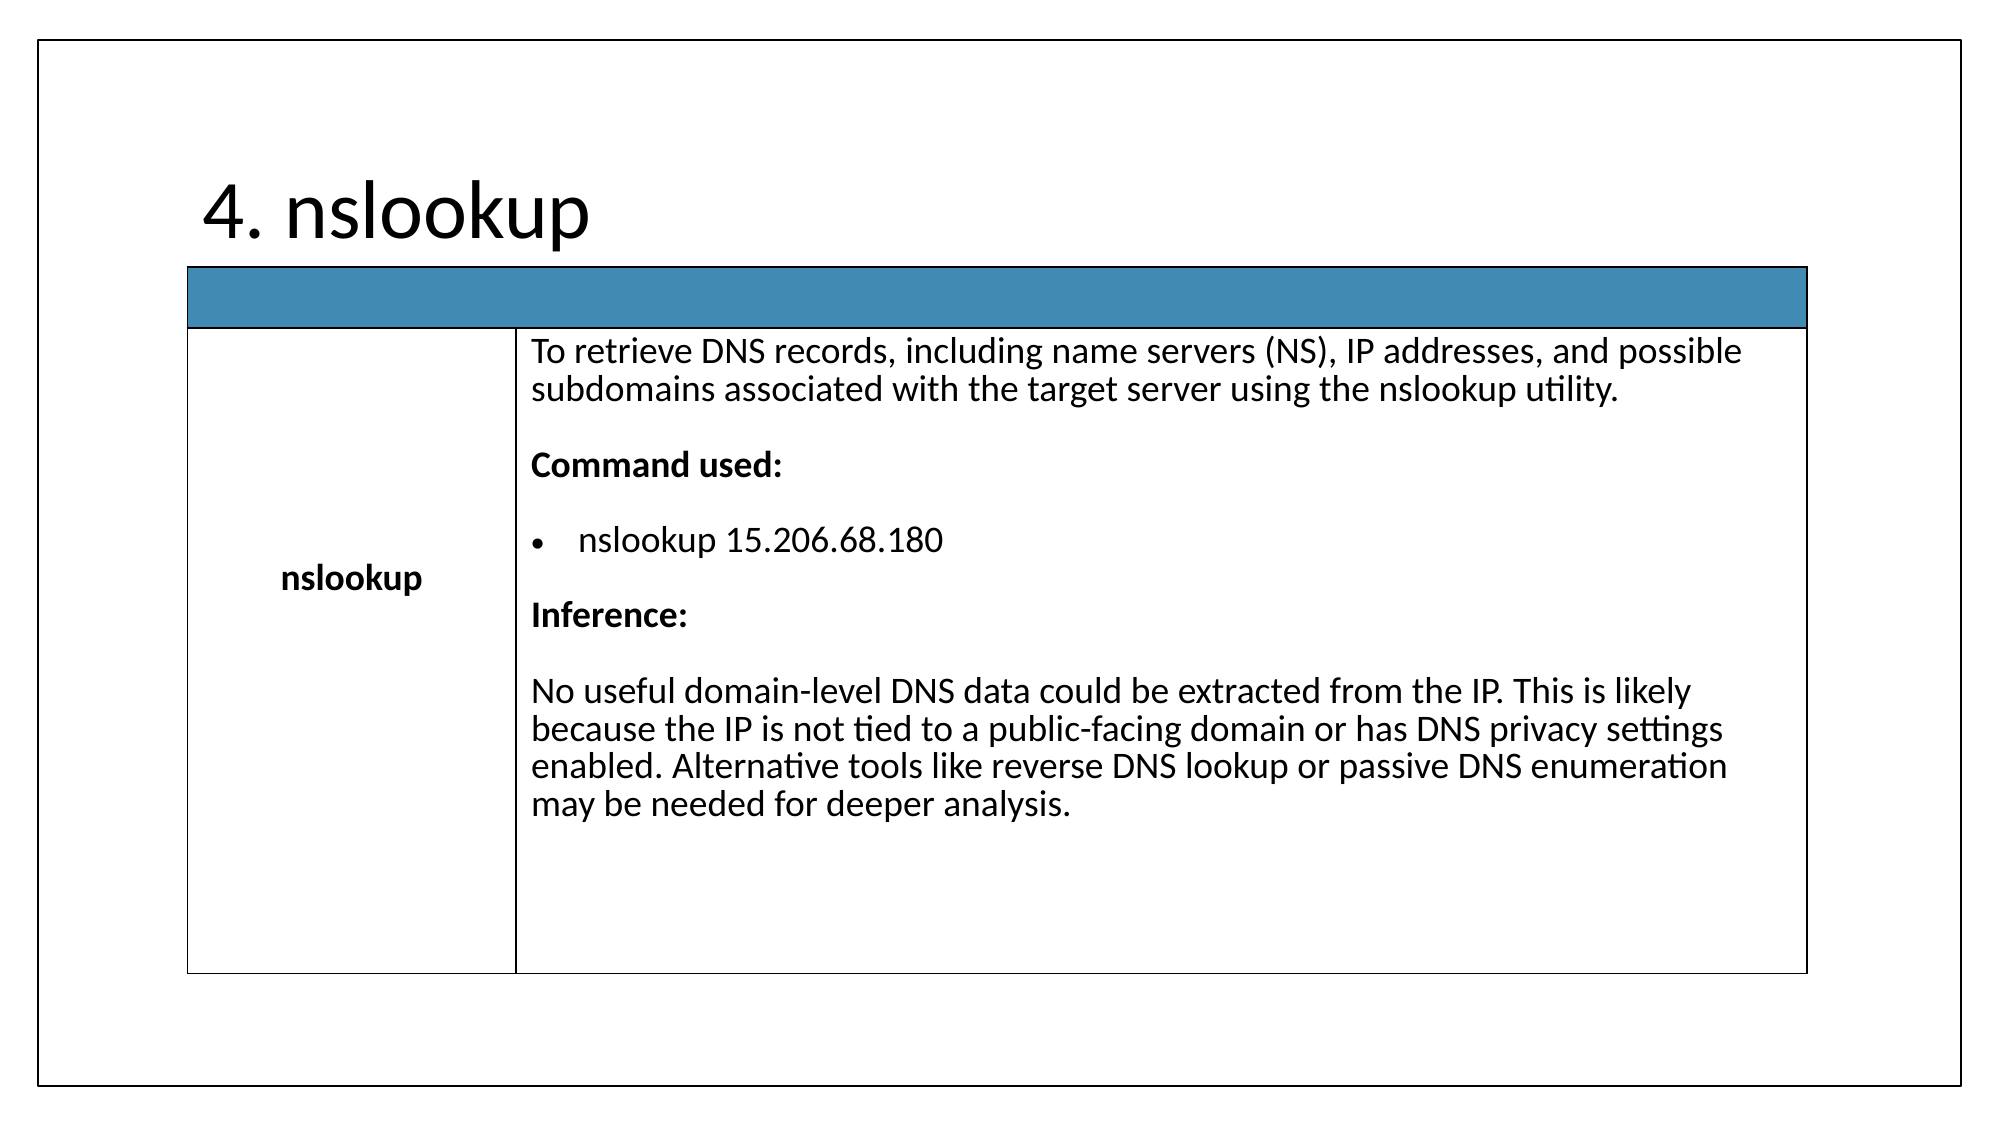

# 4. nslookup
|  |
| --- |
| nslookup | To retrieve DNS records, including name servers (NS), IP addresses, and possible subdomains associated with the target server using the nslookup utility. Command used: nslookup 15.206.68.180 Inference: No useful domain-level DNS data could be extracted from the IP. This is likely because the IP is not tied to a public-facing domain or has DNS privacy settings enabled. Alternative tools like reverse DNS lookup or passive DNS enumeration may be needed for deeper analysis. |
| --- | --- |